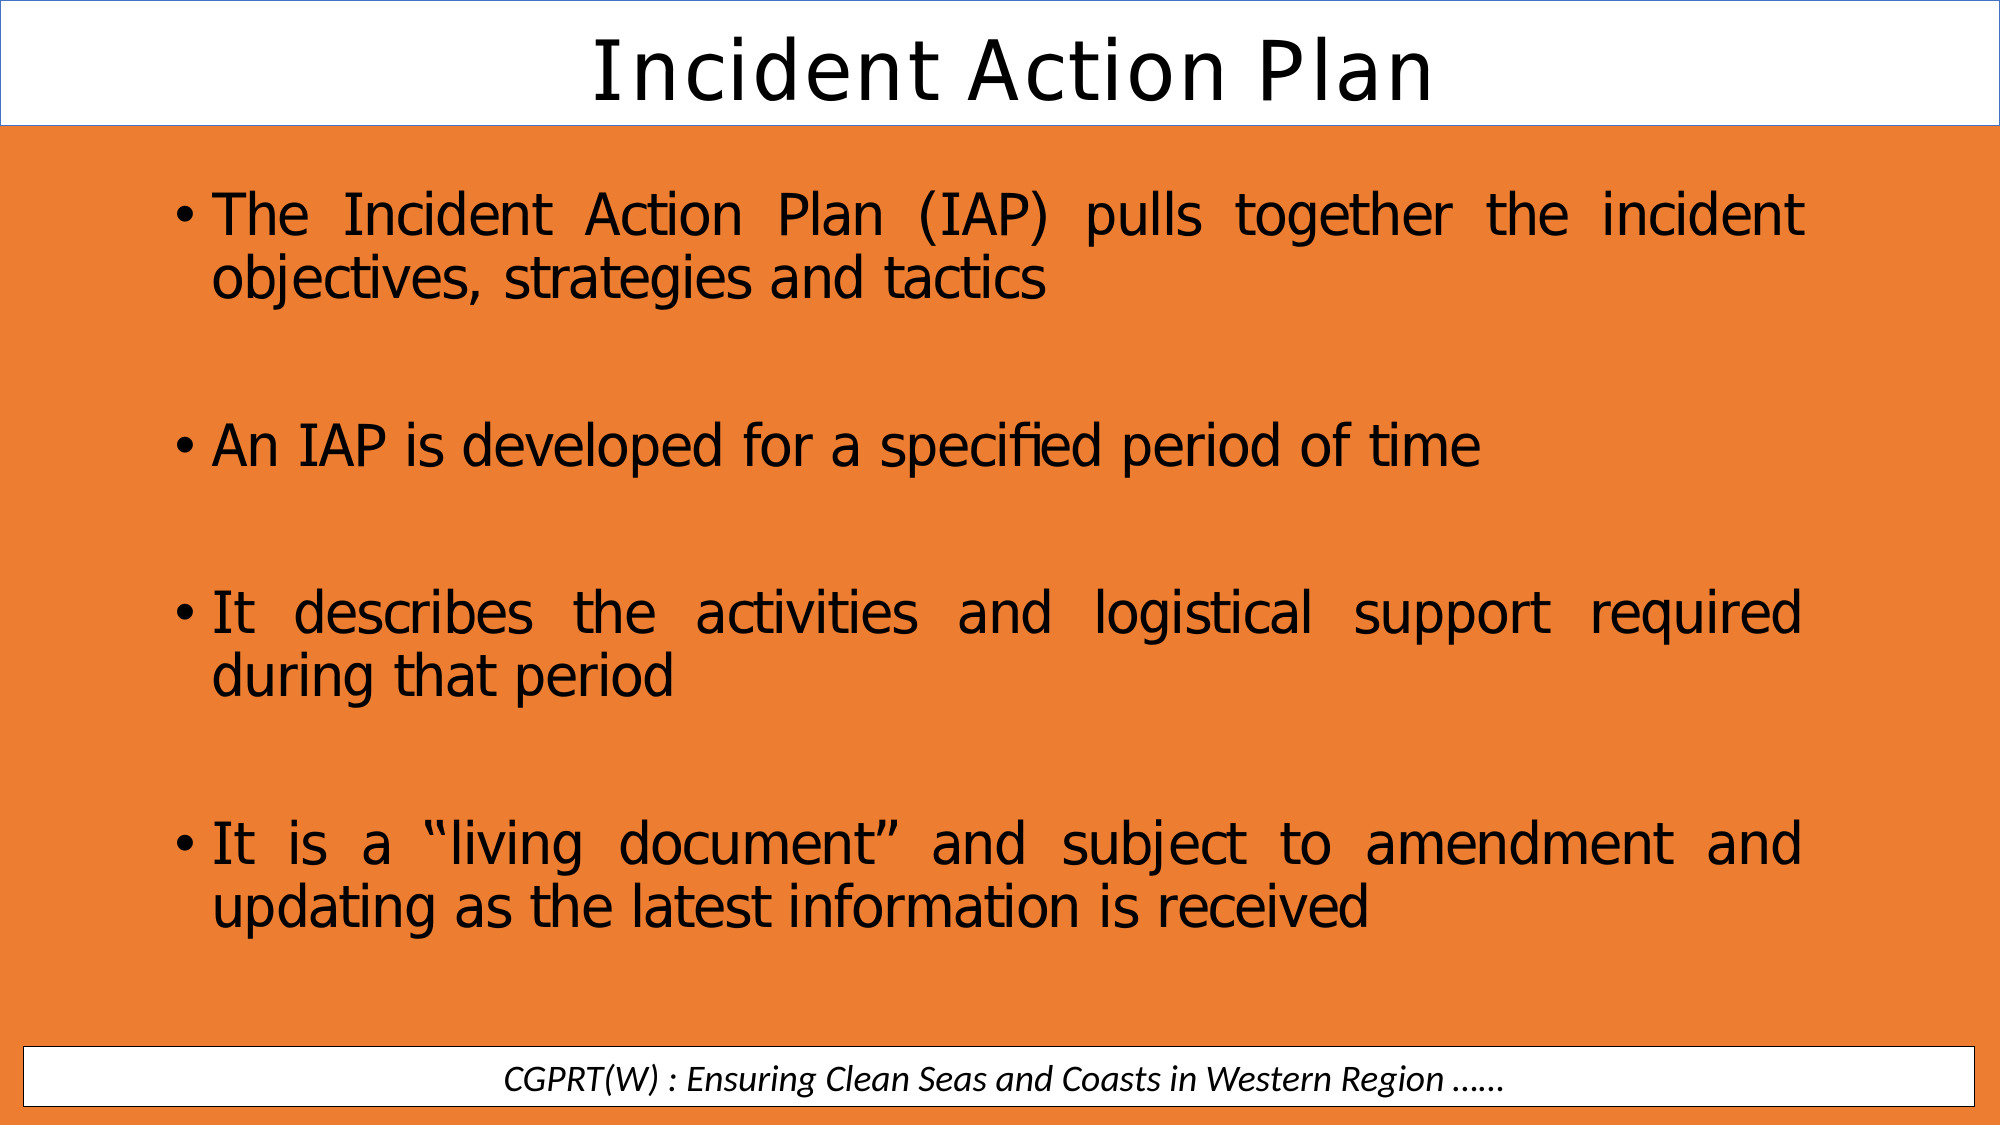

Incident Action Plan
The Incident Action Plan (IAP) pulls together the incident objectives, strategies and tactics

An IAP is developed for a specified period of time

It describes the activities and logistical support required during that period

It is a “living document” and subject to amendment and updating as the latest information is received
 CGPRT(W) : Ensuring Clean Seas and Coasts in Western Region ……